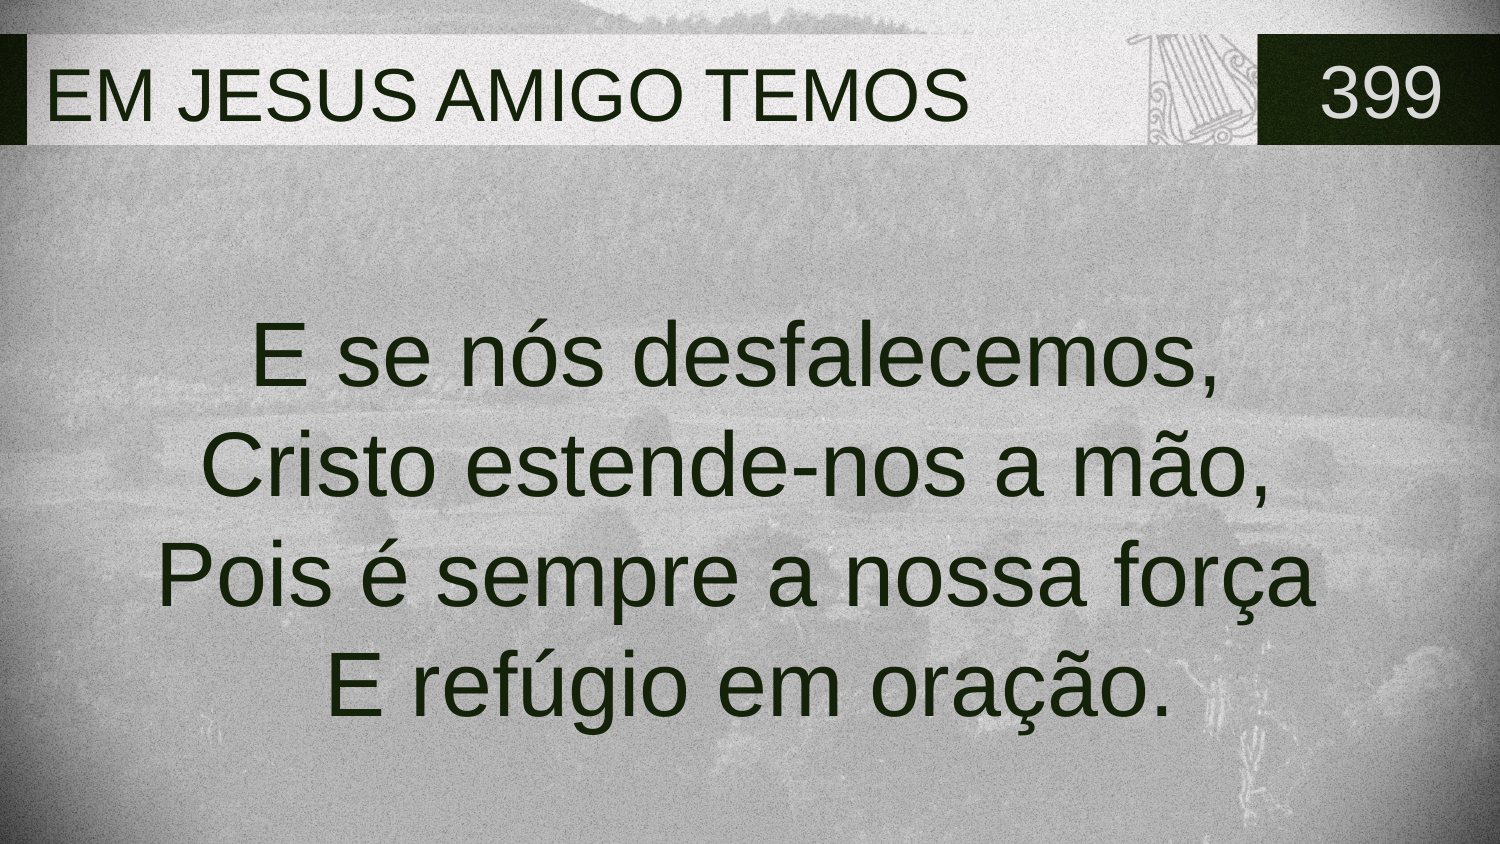

# EM JESUS AMIGO TEMOS
399
E se nós desfalecemos,
Cristo estende-nos a mão,
Pois é sempre a nossa força
E refúgio em oração.